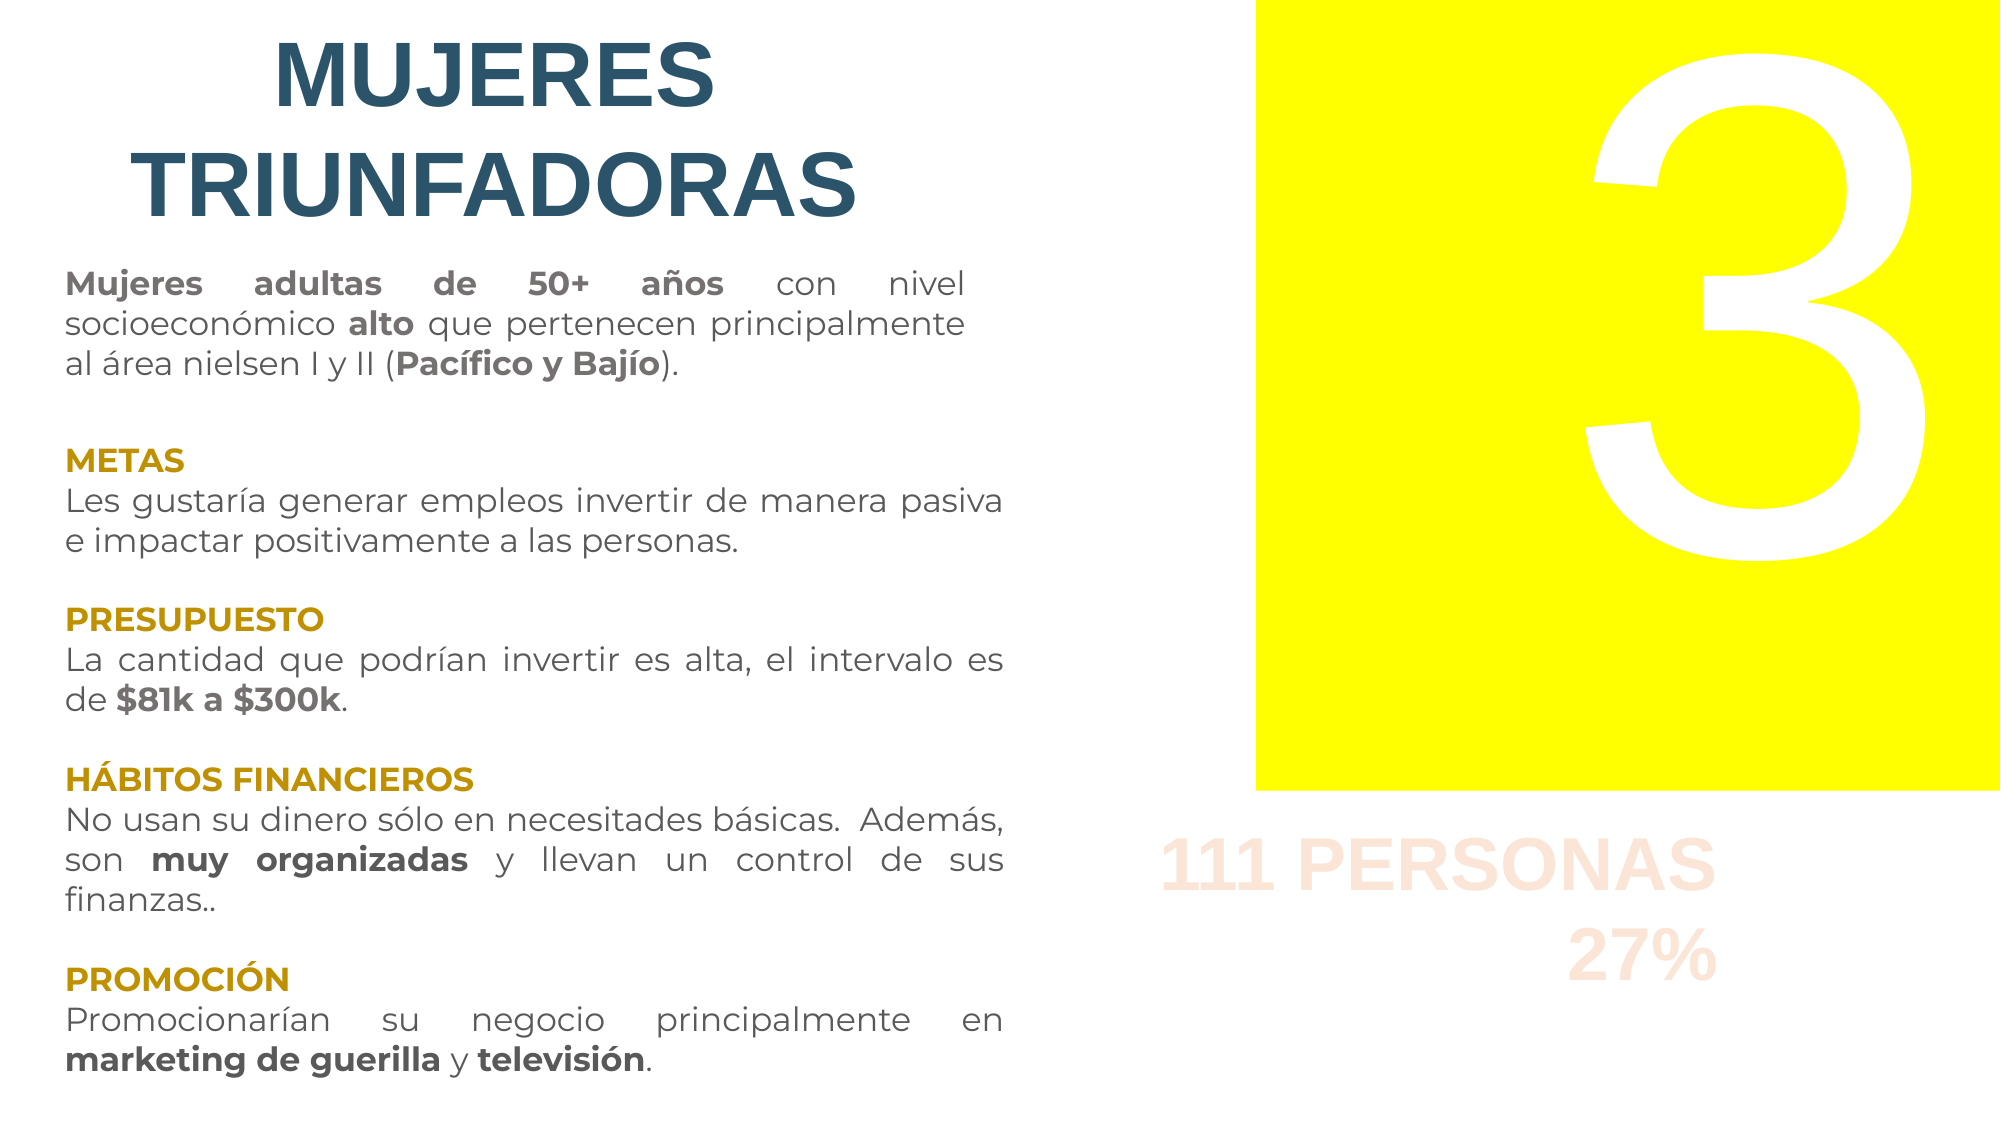

4
1
2
3
MUJERES TRIUNFADORAS
Mujeres adultas de 50+ años con nivel socioeconómico alto que pertenecen principalmente al área nielsen I y II (Pacífico y Bajío).
METAS
Les gustaría generar empleos invertir de manera pasiva e impactar positivamente a las personas.

PRESUPUESTO
La cantidad que podrían invertir es alta, el intervalo es de $81k a $300k.

HÁBITOS FINANCIEROS
No usan su dinero sólo en necesitades básicas.  Además, son muy organizadas y llevan un control de sus finanzas..

PROMOCIÓN
Promocionarían su negocio principalmente en marketing de guerilla y televisión.

111 PERSONAS
27%